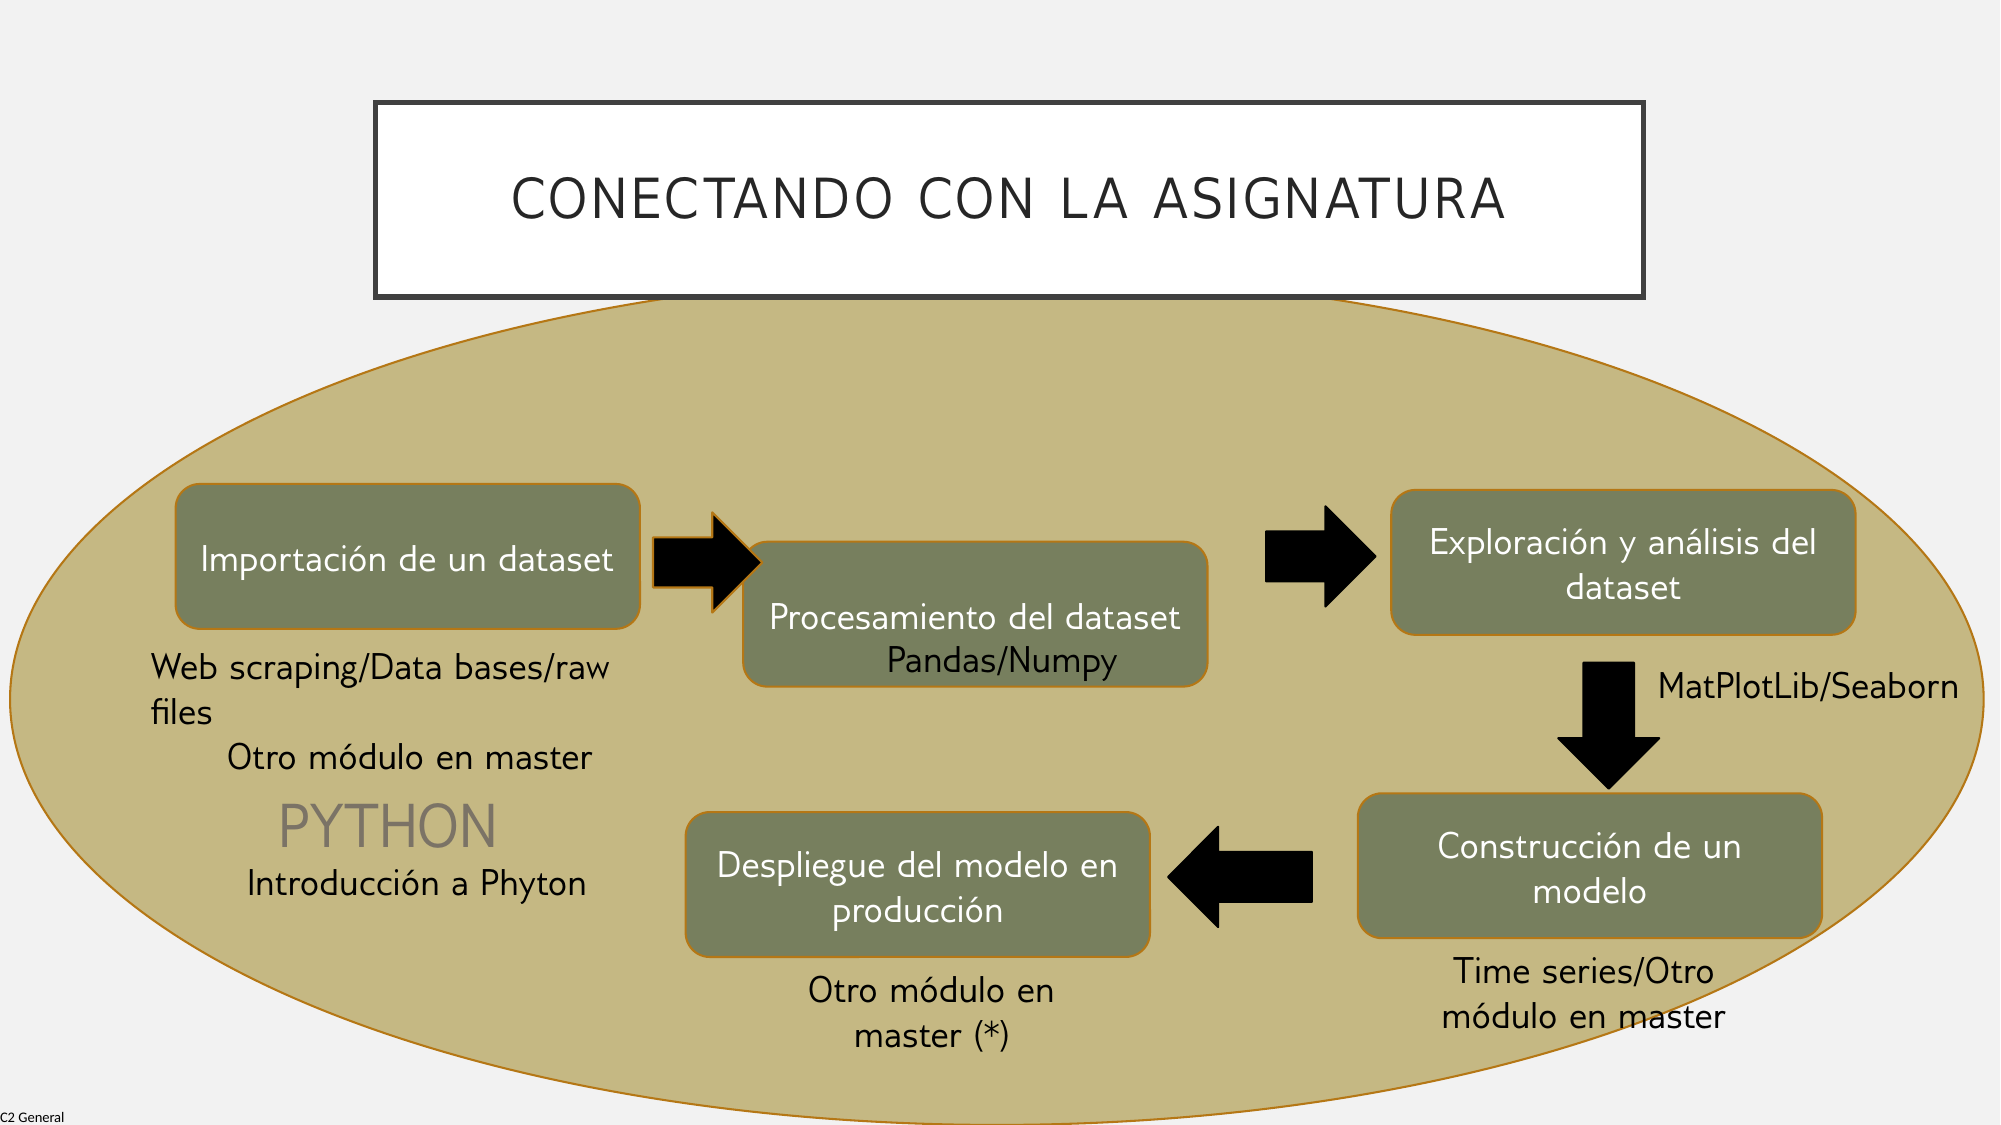

# Conectando con la asignatura

Importación de un dataset
Exploración y análisis del dataset

Procesamiento del dataset
Pandas/Numpy
Web scraping/Data bases/raw files
Otro módulo en master
MatPlotLib/Seaborn

PYTHON
Construcción de un modelo
Despliegue del modelo en producción

Introducción a Phyton
Time series/Otro módulo en master
Otro módulo en master (*)